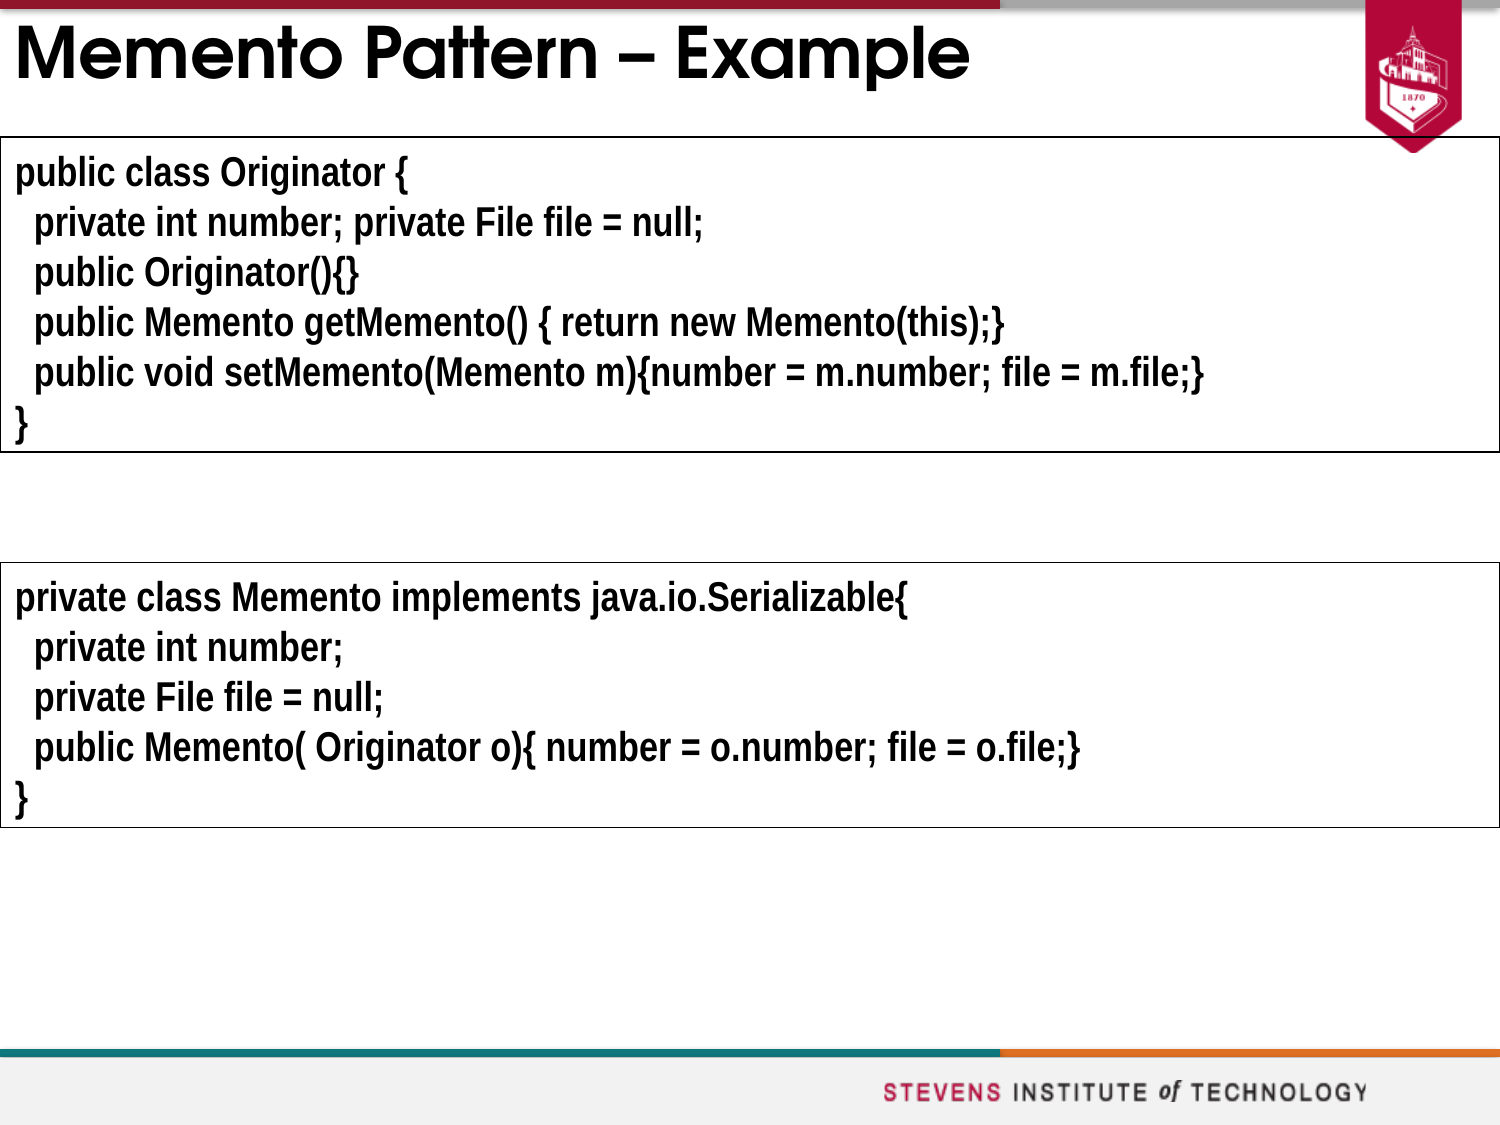

# Memento Pattern – Example
public class Originator {
  private int number; private File file = null;
  public Originator(){}
  public Memento getMemento() { return new Memento(this);}
  public void setMemento(Memento m){number = m.number; file = m.file;}
}
private class Memento implements java.io.Serializable{
  private int number;
  private File file = null;
  public Memento( Originator o){ number = o.number; file = o.file;}
}